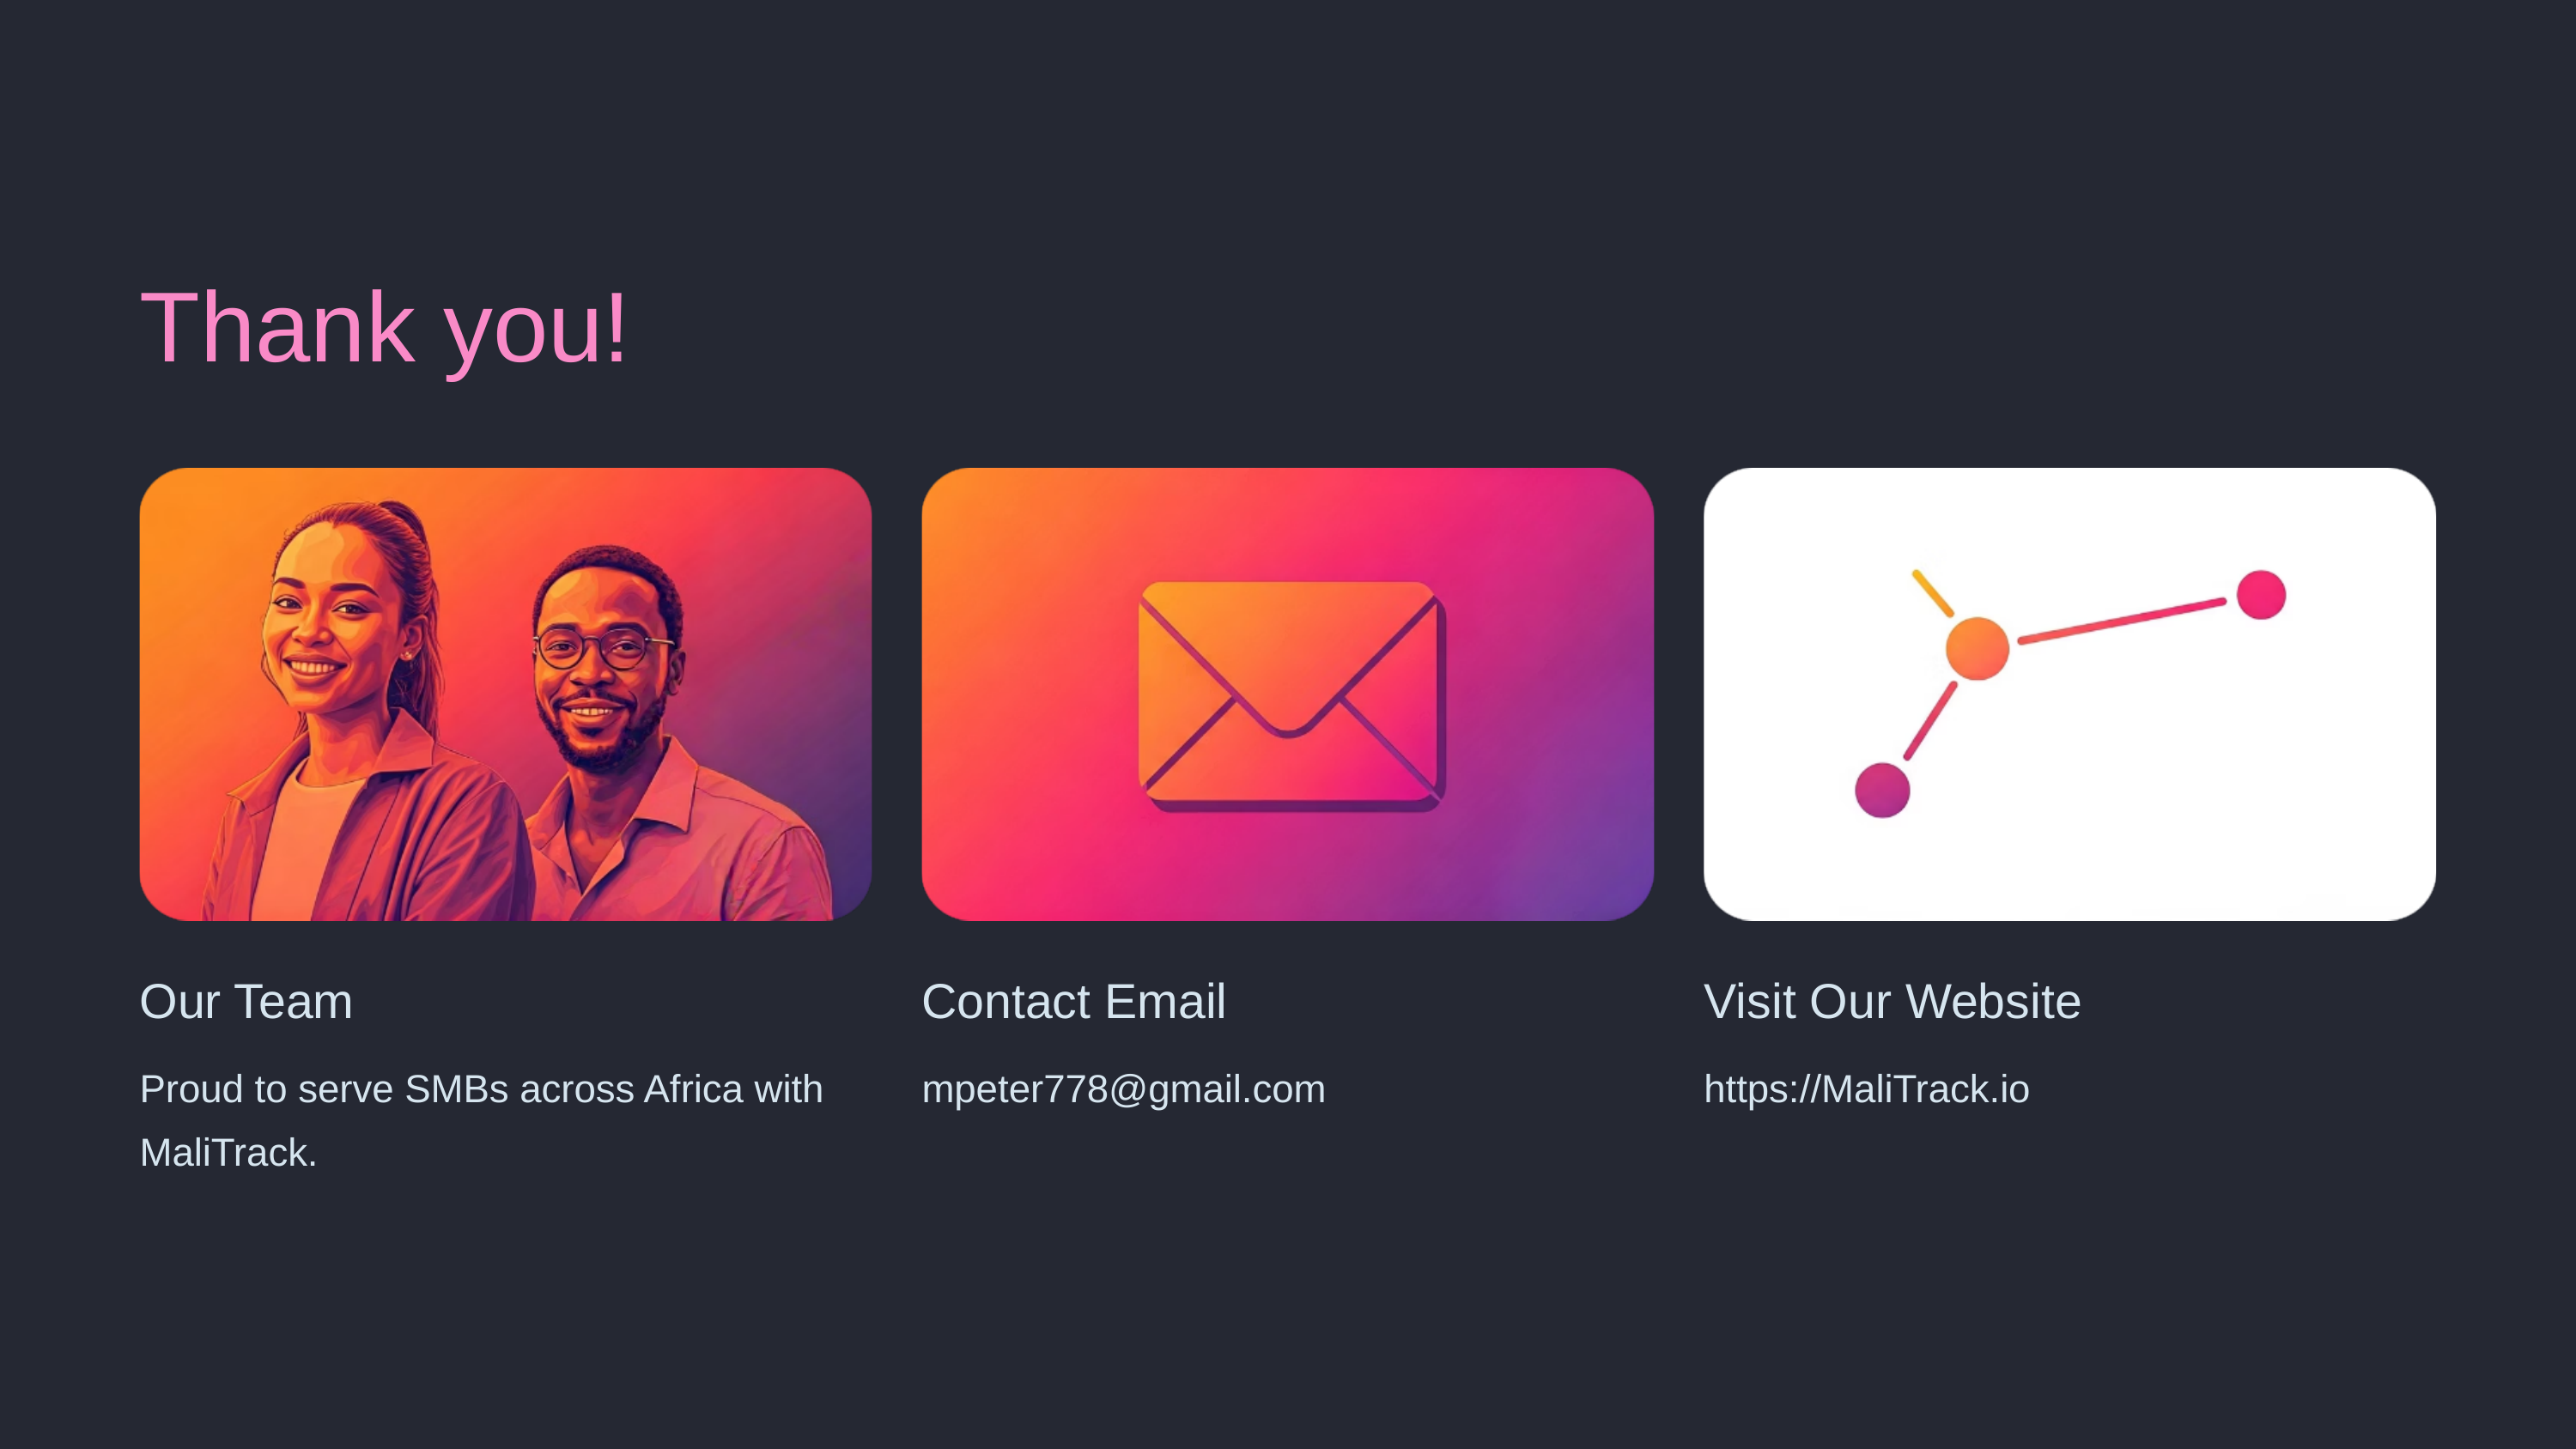

Thank you!

Our Team

Contact Email

Visit Our Website

Proud to serve SMBs across Africa with MaliTrack.

mpeter778@gmail.com

https://MaliTrack.io